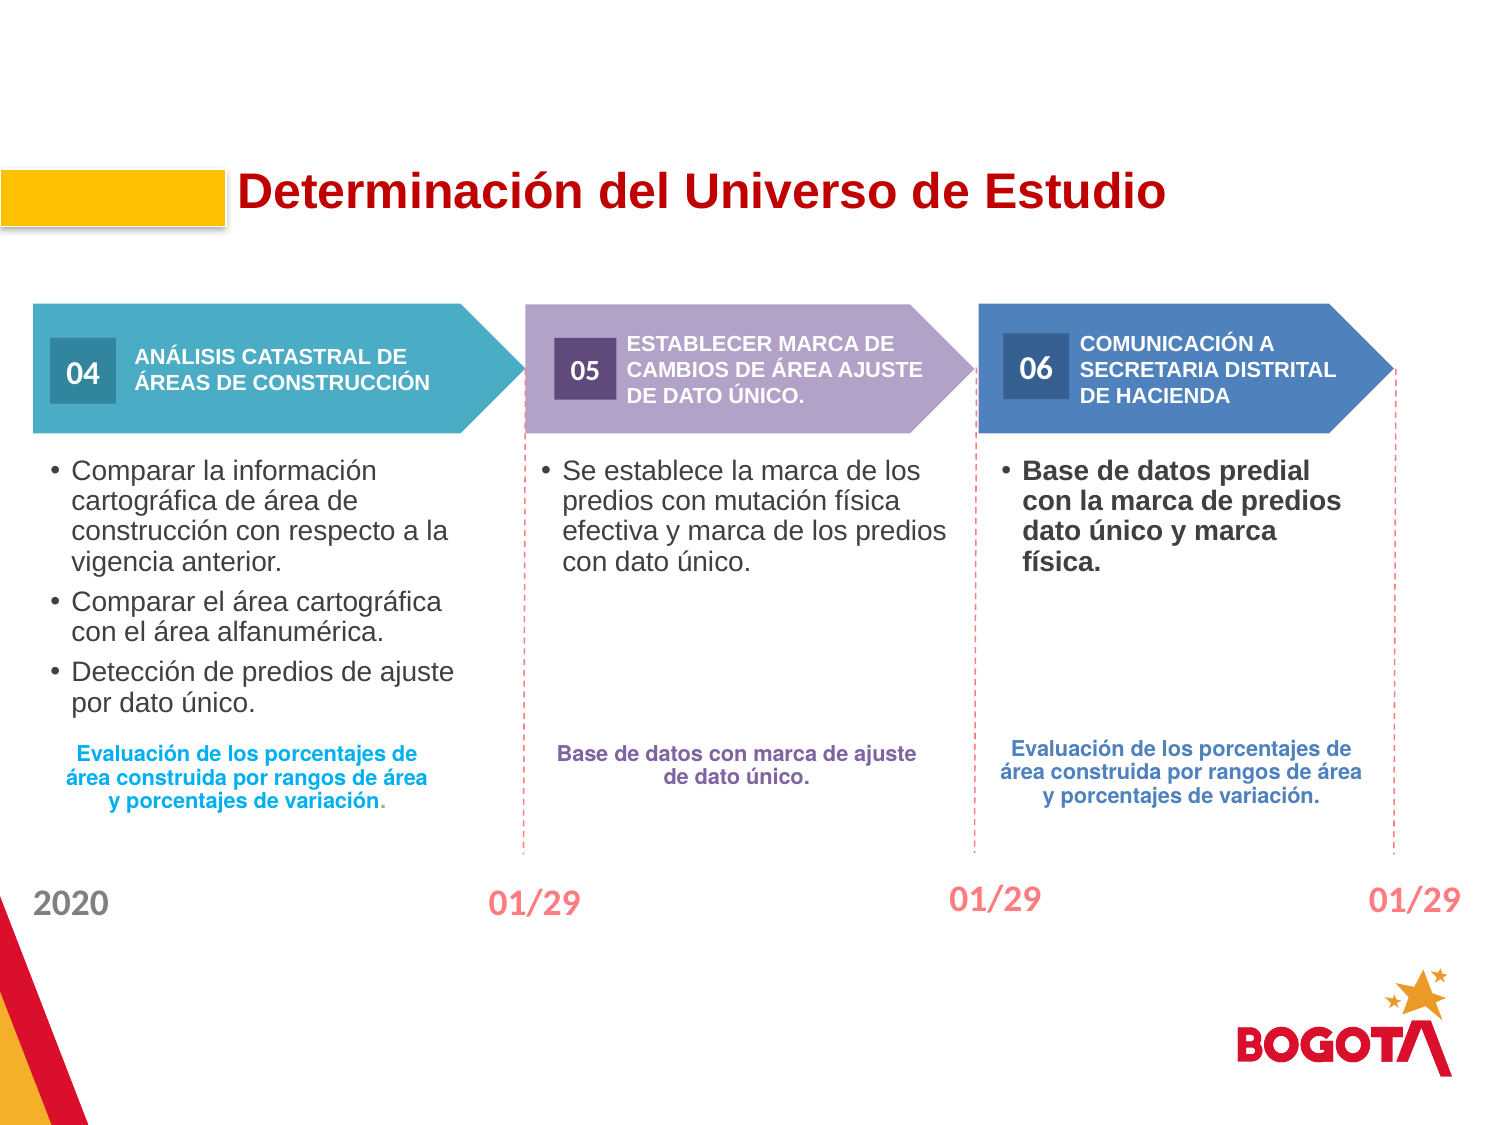

Determinación del Universo de Estudio
ANÁLISIS catastral de áreas de construcción
COMUNICACIÓN A SECRETARIA DISTRITAL DE HACIENDA
Establecer marca de cambios de área AJUSTE DE DATO ÚNICO.
06
04
05
Comparar la información cartográfica de área de construcción con respecto a la vigencia anterior.
Comparar el área cartográfica con el área alfanumérica.
Detección de predios de ajuste por dato único.
Se establece la marca de los predios con mutación física efectiva y marca de los predios con dato único.
Base de datos predial con la marca de predios dato único y marca física.
Evaluación de los porcentajes de área construida por rangos de área y porcentajes de variación.
Evaluación de los porcentajes de área construida por rangos de área y porcentajes de variación.
Base de datos con marca de ajuste de dato único.
01/29
01/29
2020
01/29